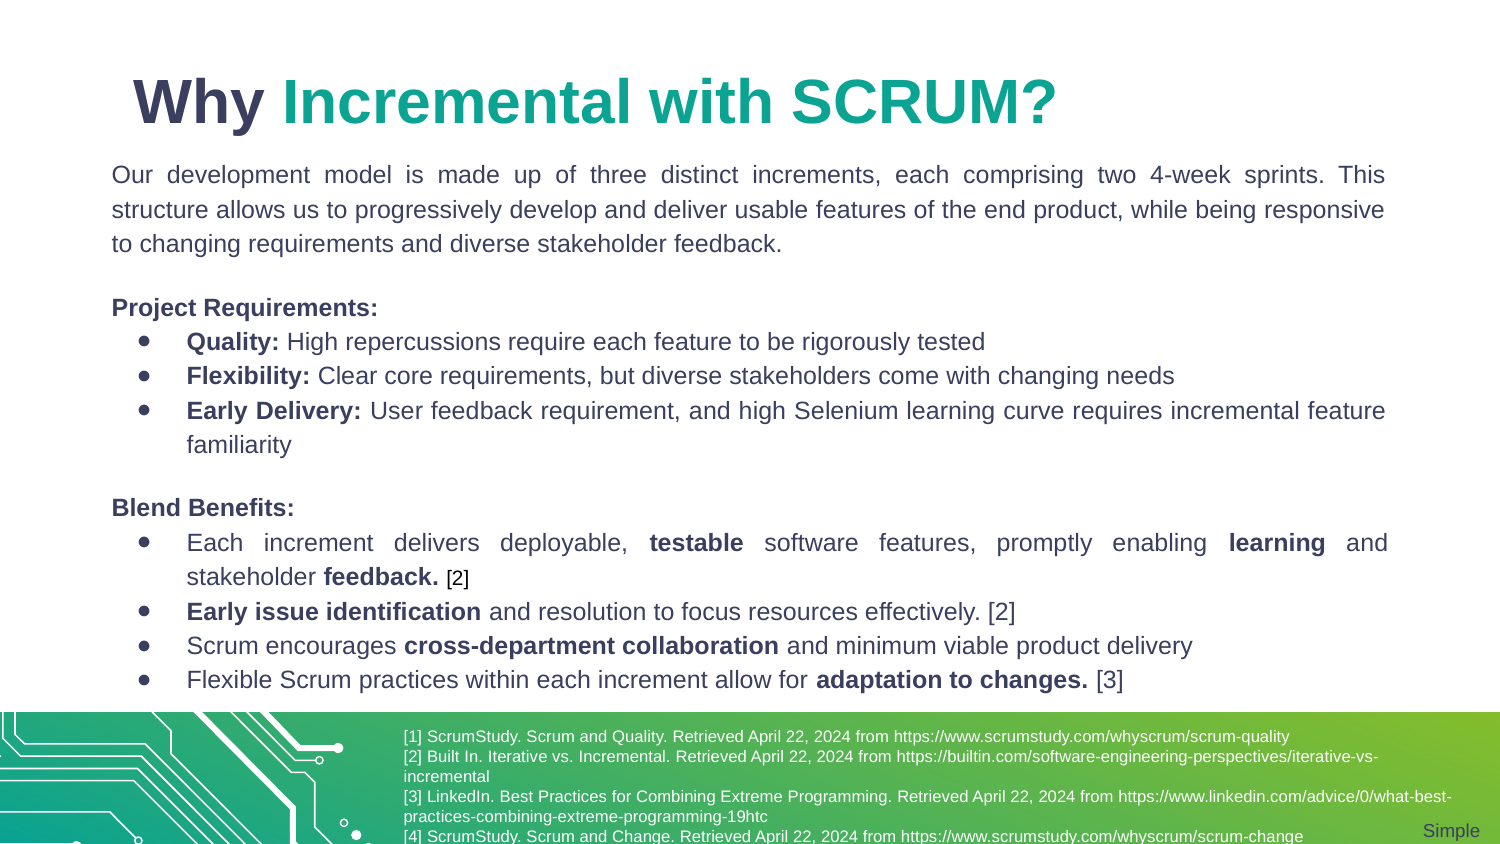

# Why Incremental with SCRUM?
Our development model is made up of three distinct increments, each comprising two 4-week sprints. This structure allows us to progressively develop and deliver usable features of the end product, while being responsive to changing requirements and diverse stakeholder feedback.

Project Requirements:
Quality: High repercussions require each feature to be rigorously tested
Flexibility: Clear core requirements, but diverse stakeholders come with changing needs
Early Delivery: User feedback requirement, and high Selenium learning curve requires incremental feature familiarity

Blend Benefits:
Each increment delivers deployable, testable software features, promptly enabling learning and stakeholder feedback. [2]
Early issue identification and resolution to focus resources effectively. [2]
Scrum encourages cross-department collaboration and minimum viable product delivery
Flexible Scrum practices within each increment allow for adaptation to changes. [3]

[1] ScrumStudy. Scrum and Quality. Retrieved April 22, 2024 from https://www.scrumstudy.com/whyscrum/scrum-quality
[2] Built In. Iterative vs. Incremental. Retrieved April 22, 2024 from https://builtin.com/software-engineering-perspectives/iterative-vs-incremental
[3] LinkedIn. Best Practices for Combining Extreme Programming. Retrieved April 22, 2024 from https://www.linkedin.com/advice/0/what-best-practices-combining-extreme-programming-19htc
[4] ScrumStudy. Scrum and Change. Retrieved April 22, 2024 from https://www.scrumstudy.com/whyscrum/scrum-change

Simple